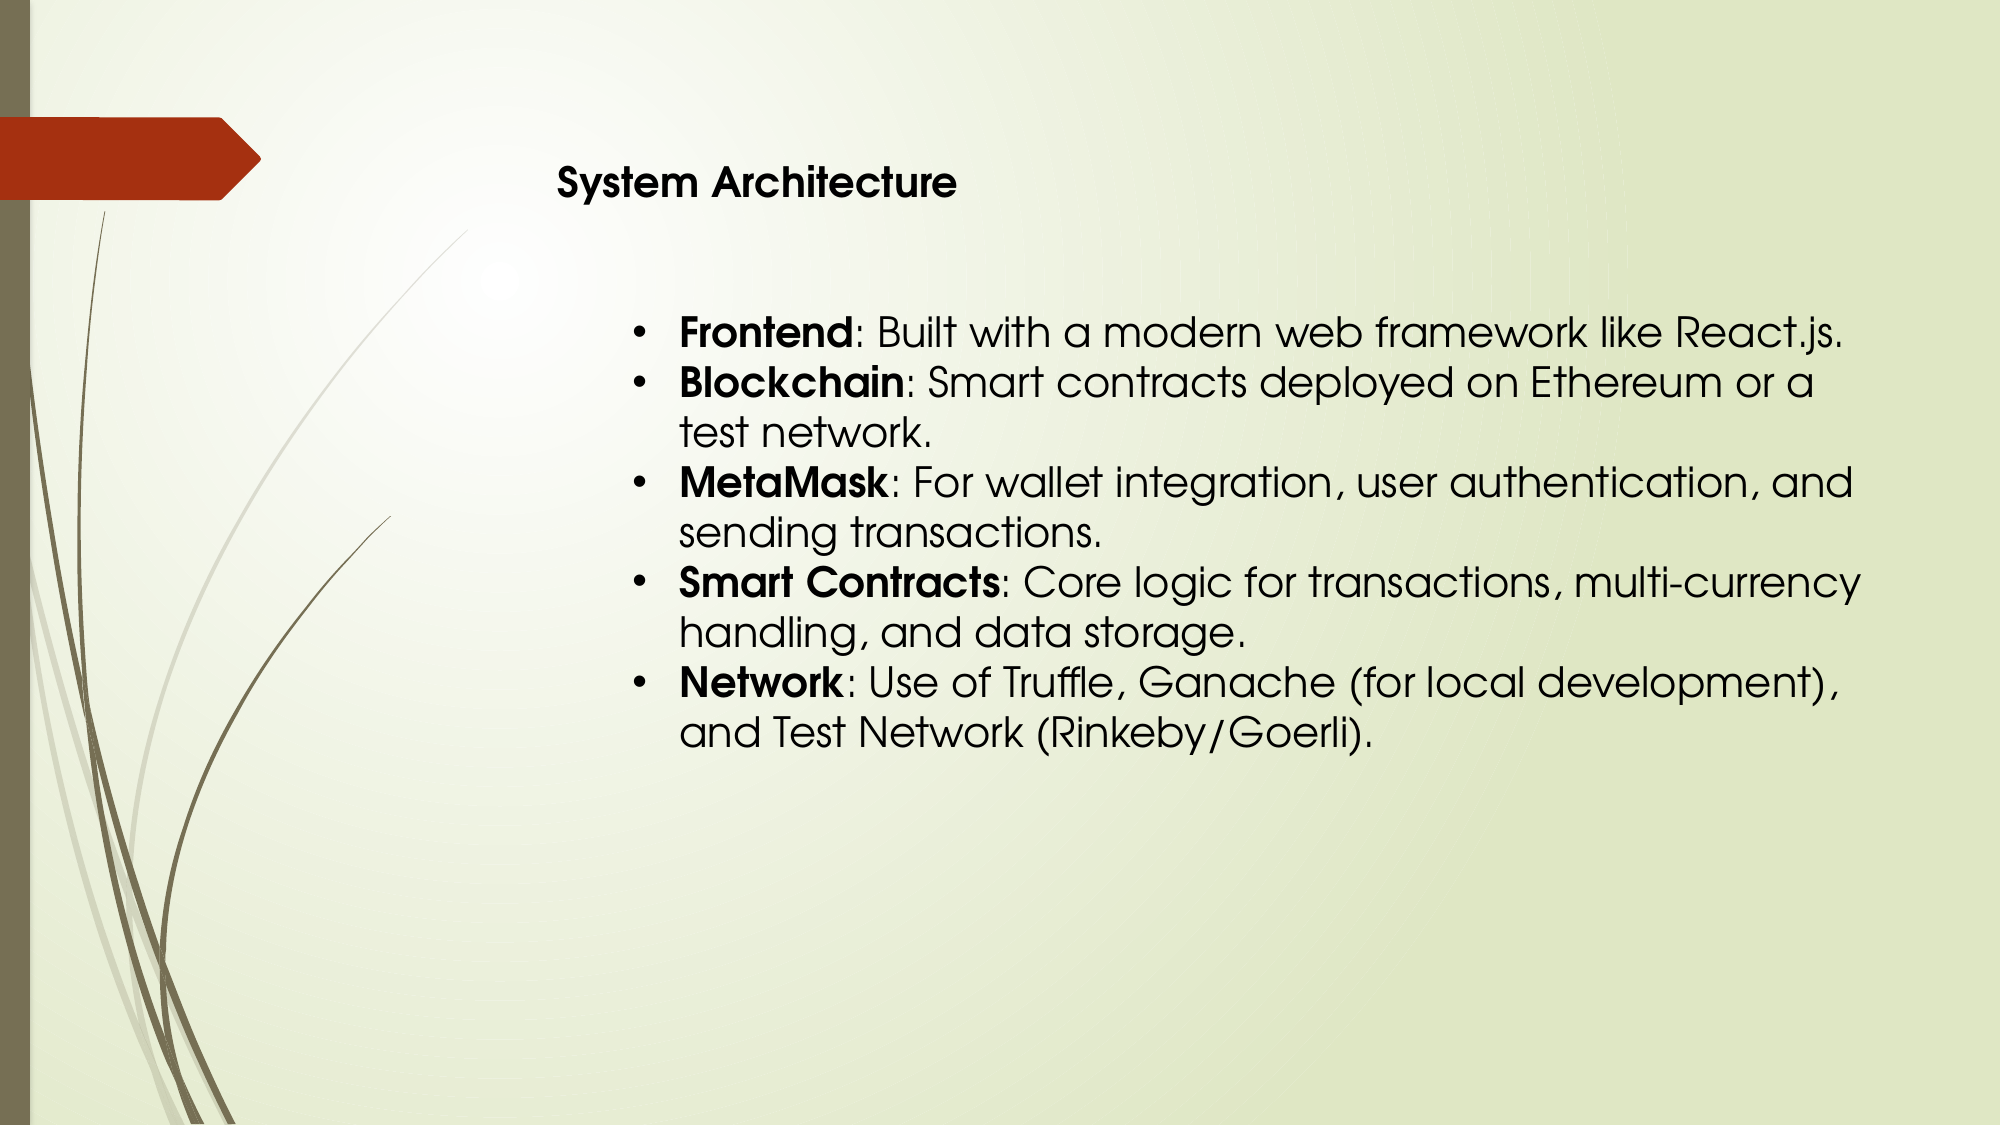

System Architecture

Frontend: Built with a modern web framework like React.js.
Blockchain: Smart contracts deployed on Ethereum or a test network.
MetaMask: For wallet integration, user authentication, and sending transactions.
Smart Contracts: Core logic for transactions, multi-currency handling, and data storage.
Network: Use of Truffle, Ganache (for local development), and Test Network (Rinkeby/Goerli).